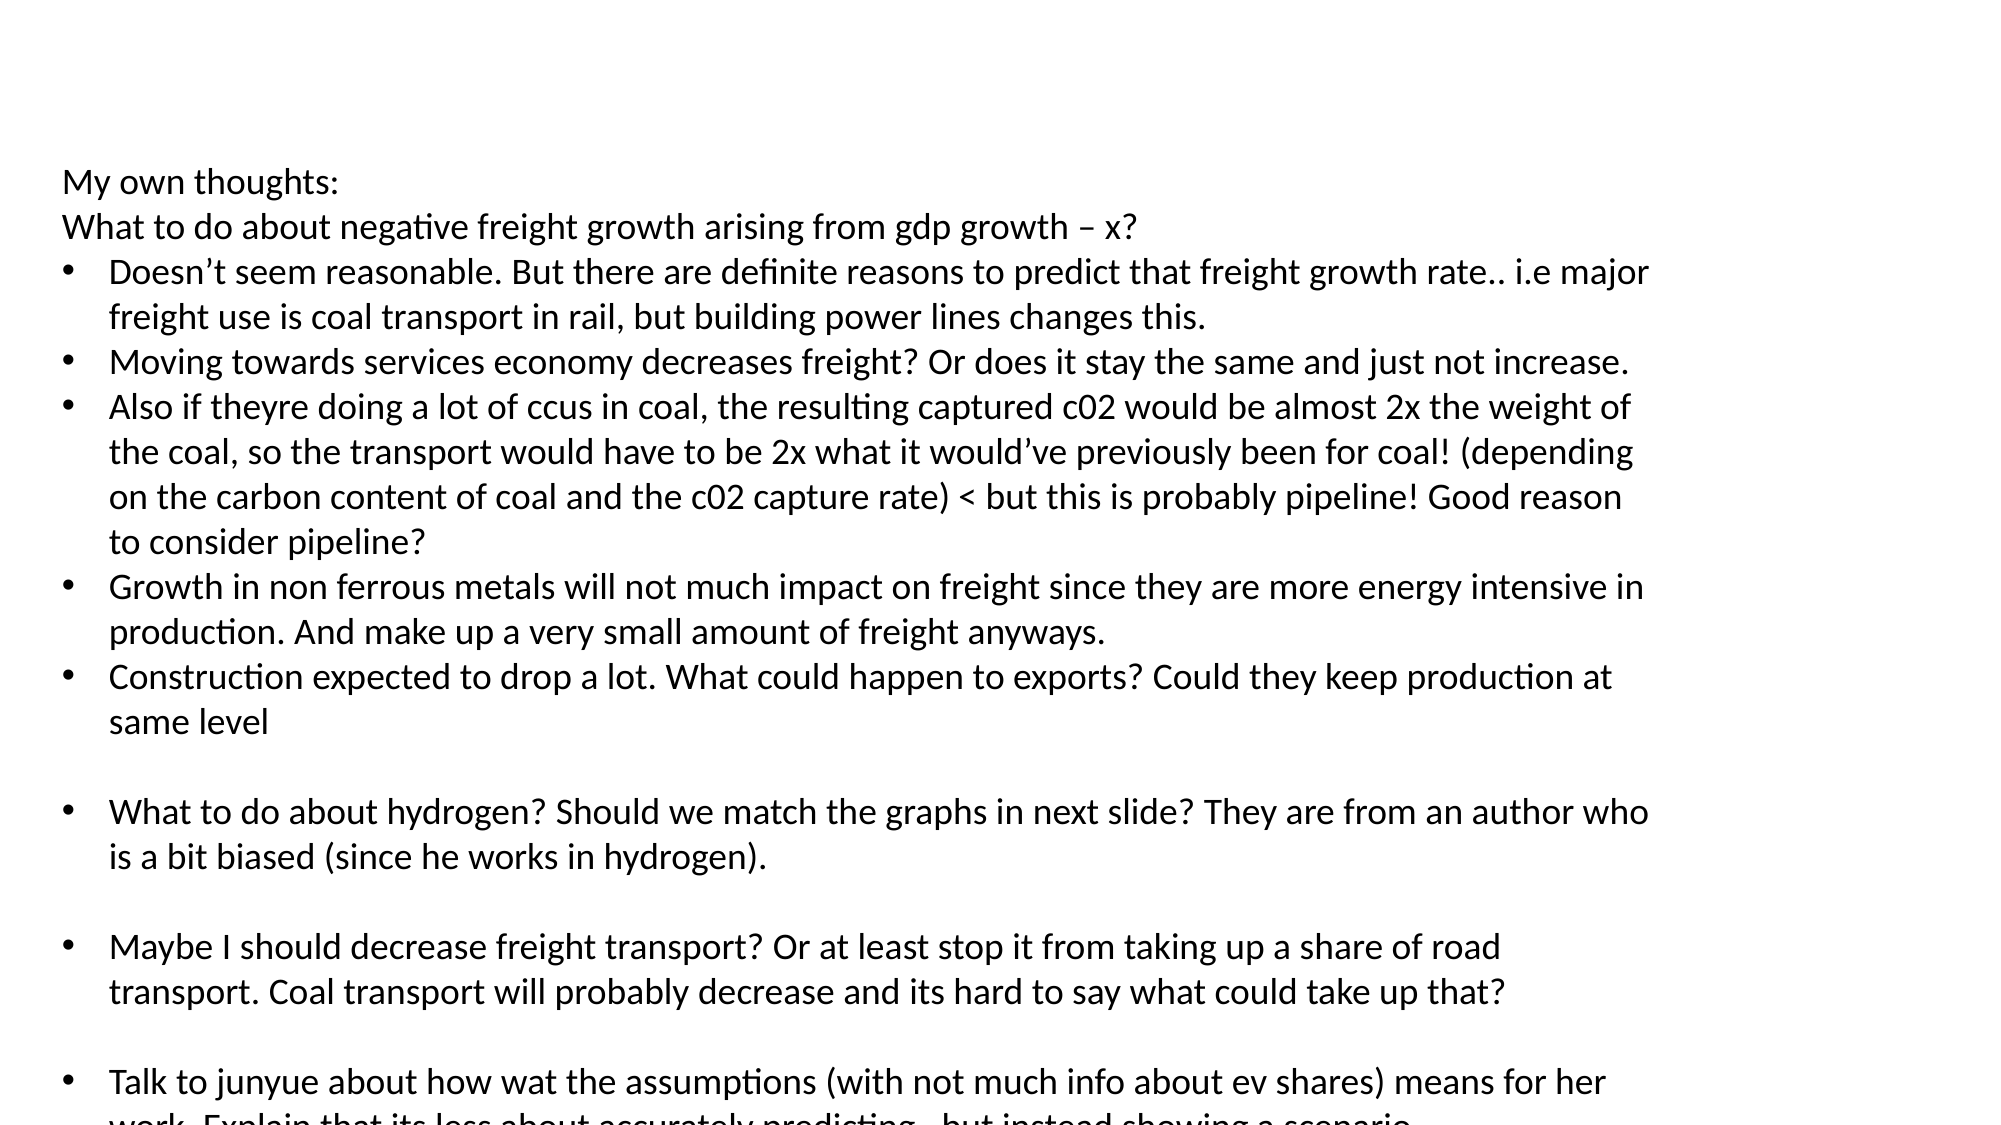

My own thoughts:
What to do about negative freight growth arising from gdp growth – x?
Doesn’t seem reasonable. But there are definite reasons to predict that freight growth rate.. i.e major freight use is coal transport in rail, but building power lines changes this.
Moving towards services economy decreases freight? Or does it stay the same and just not increase.
Also if theyre doing a lot of ccus in coal, the resulting captured c02 would be almost 2x the weight of the coal, so the transport would have to be 2x what it would’ve previously been for coal! (depending on the carbon content of coal and the c02 capture rate) < but this is probably pipeline! Good reason to consider pipeline?
Growth in non ferrous metals will not much impact on freight since they are more energy intensive in production. And make up a very small amount of freight anyways.
Construction expected to drop a lot. What could happen to exports? Could they keep production at same level

What to do about hydrogen? Should we match the graphs in next slide? They are from an author who is a bit biased (since he works in hydrogen).

Maybe I should decrease freight transport? Or at least stop it from taking up a share of road transport. Coal transport will probably decrease and its hard to say what could take up that?

Talk to junyue about how wat the assumptions (with not much info about ev shares) means for her work. Explain that its less about accurately predicting , but instead showing a scenario.